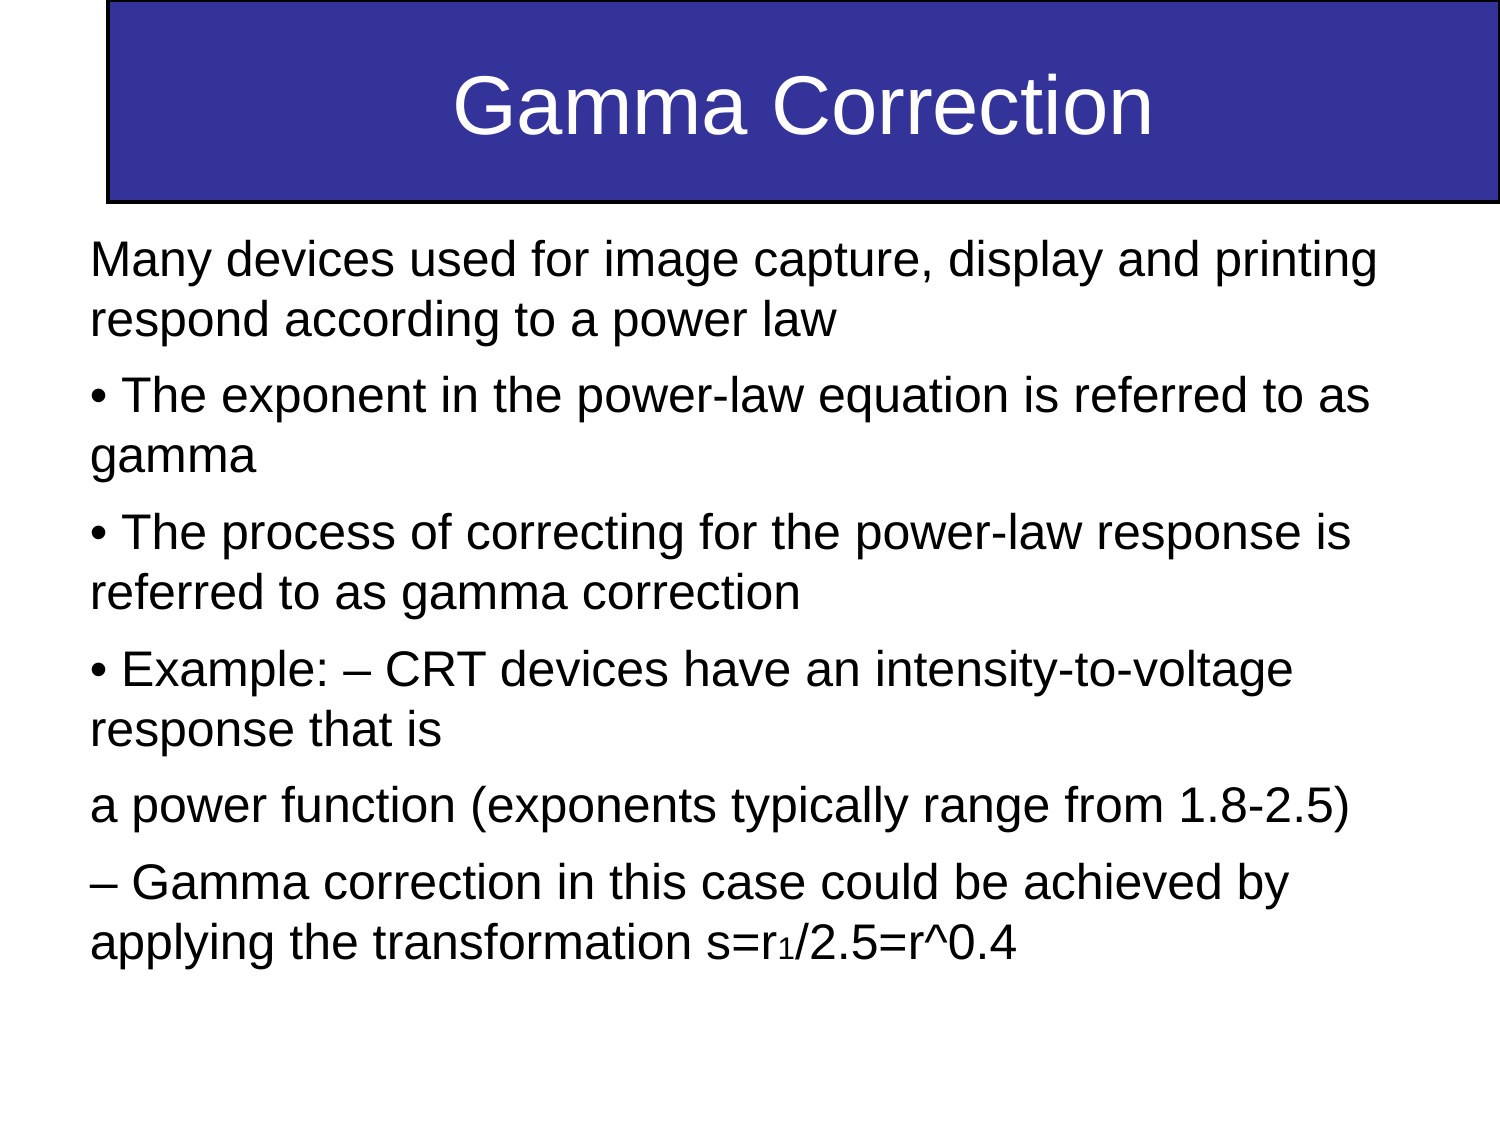

Gamma Correction
Many devices used for image capture, display and printing respond according to a power law
• The exponent in the power-law equation is referred to as gamma
• The process of correcting for the power-law response is referred to as gamma correction
• Example: – CRT devices have an intensity-to-voltage response that is
a power function (exponents typically range from 1.8-2.5)
– Gamma correction in this case could be achieved by applying the transformation s=r1/2.5=r^0.4